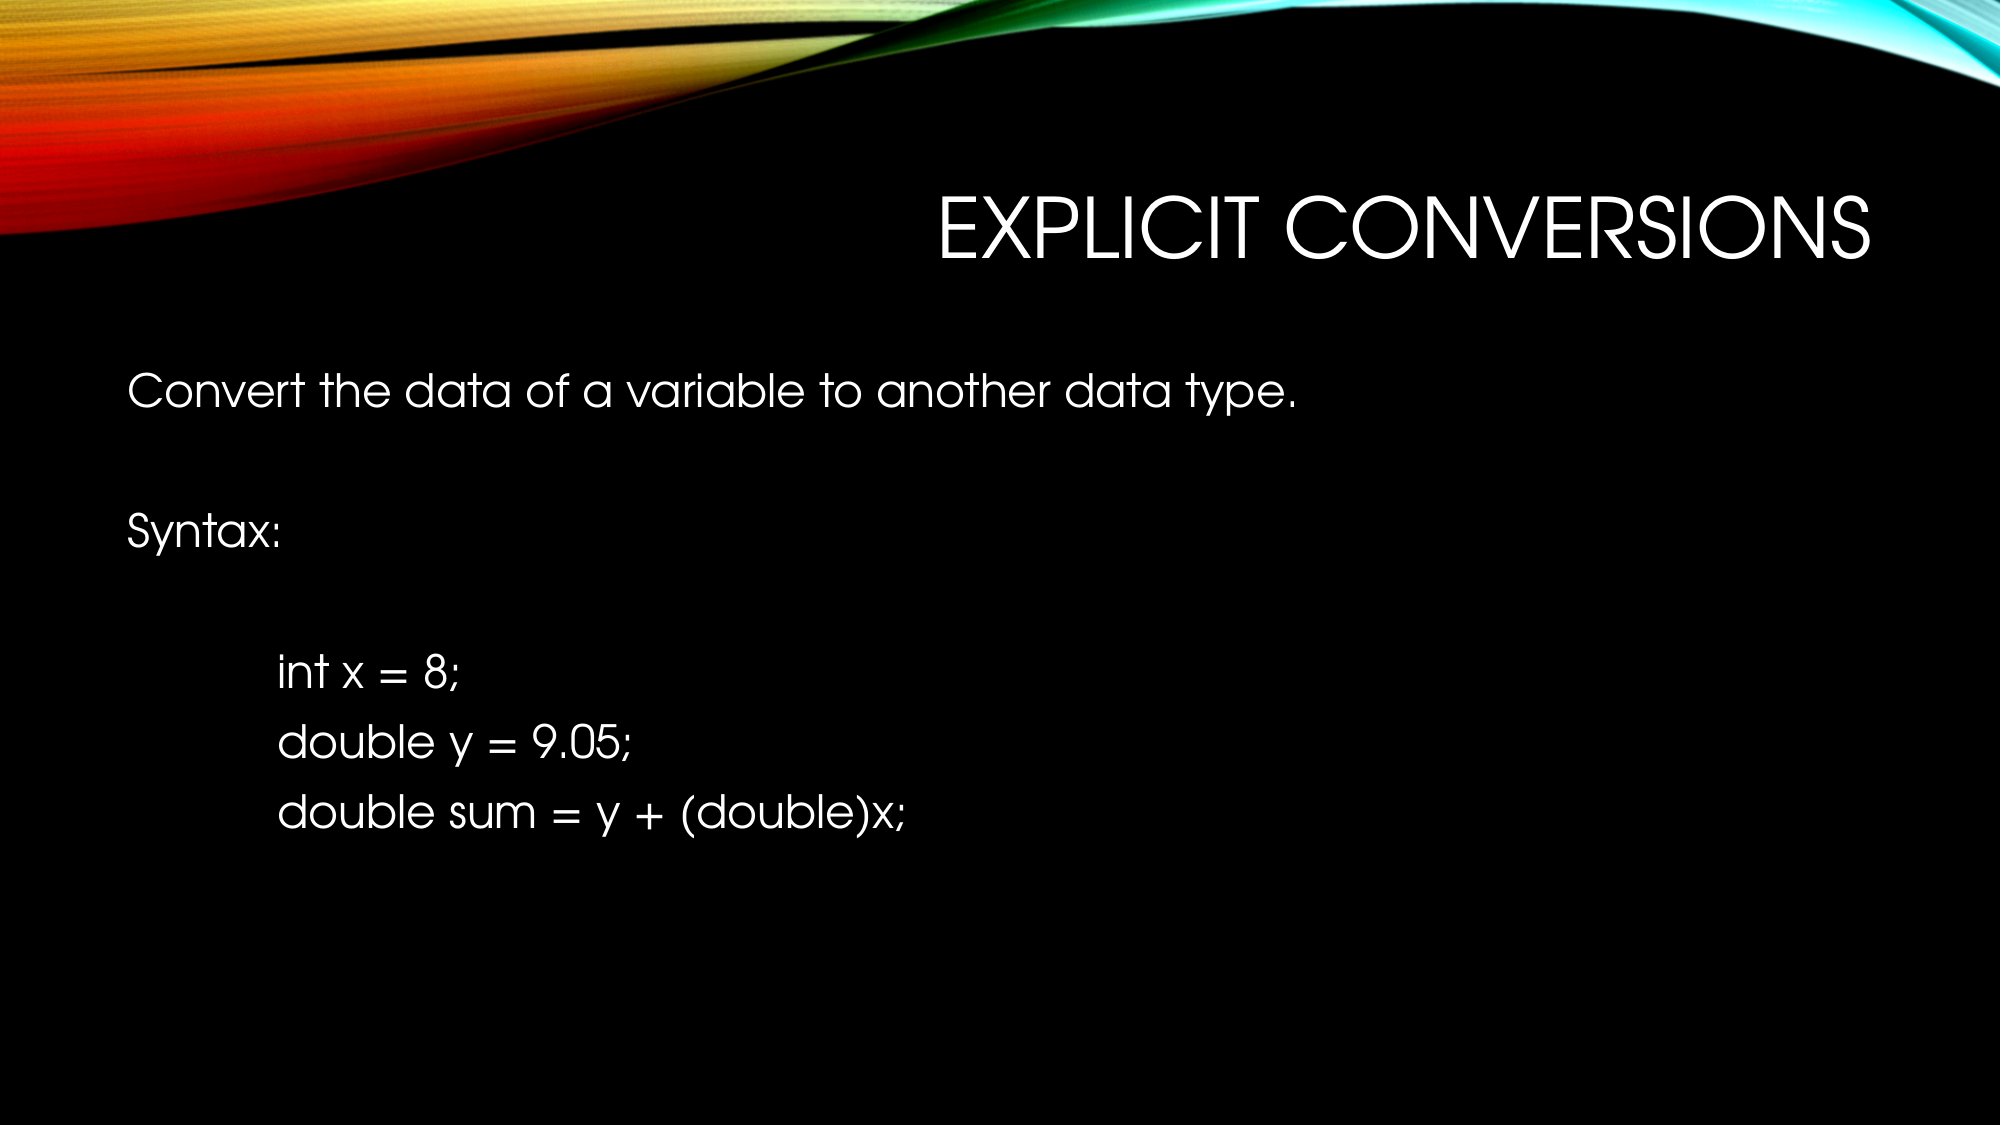

# Explicit Conversions
Convert the data of a variable to another data type.

Syntax:

	int x = 8;
	double y = 9.05;
	double sum = y + (double)x;